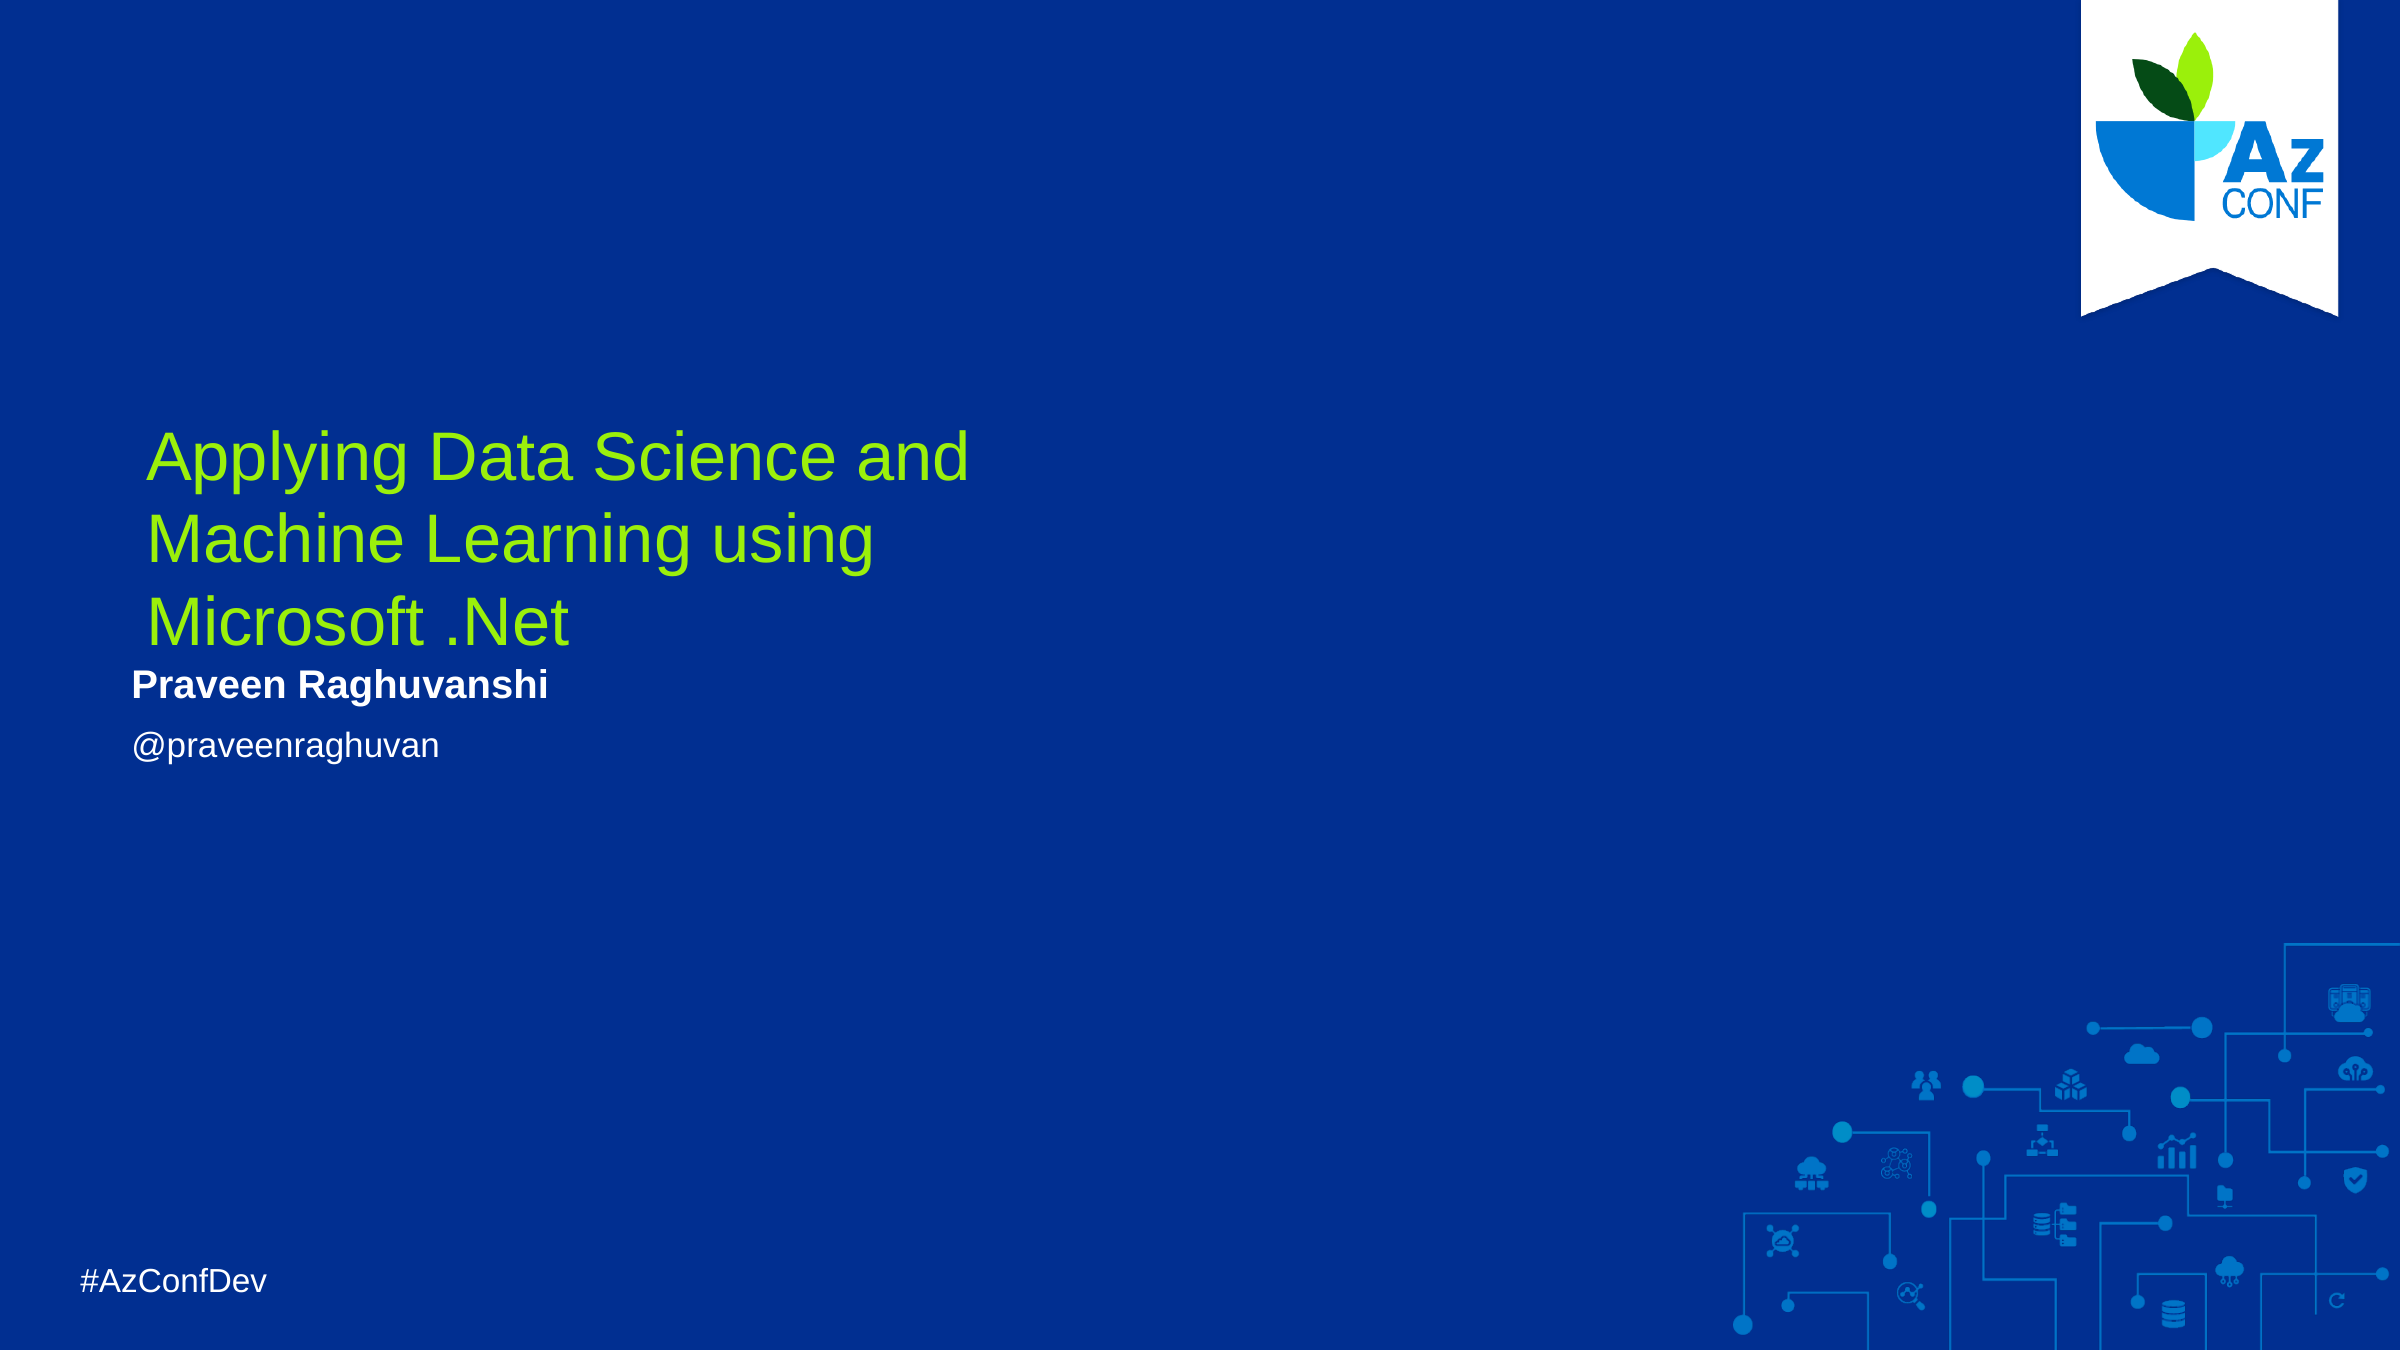

#
Applying Data Science and Machine Learning using Microsoft .Net
Praveen Raghuvanshi
@praveenraghuvan